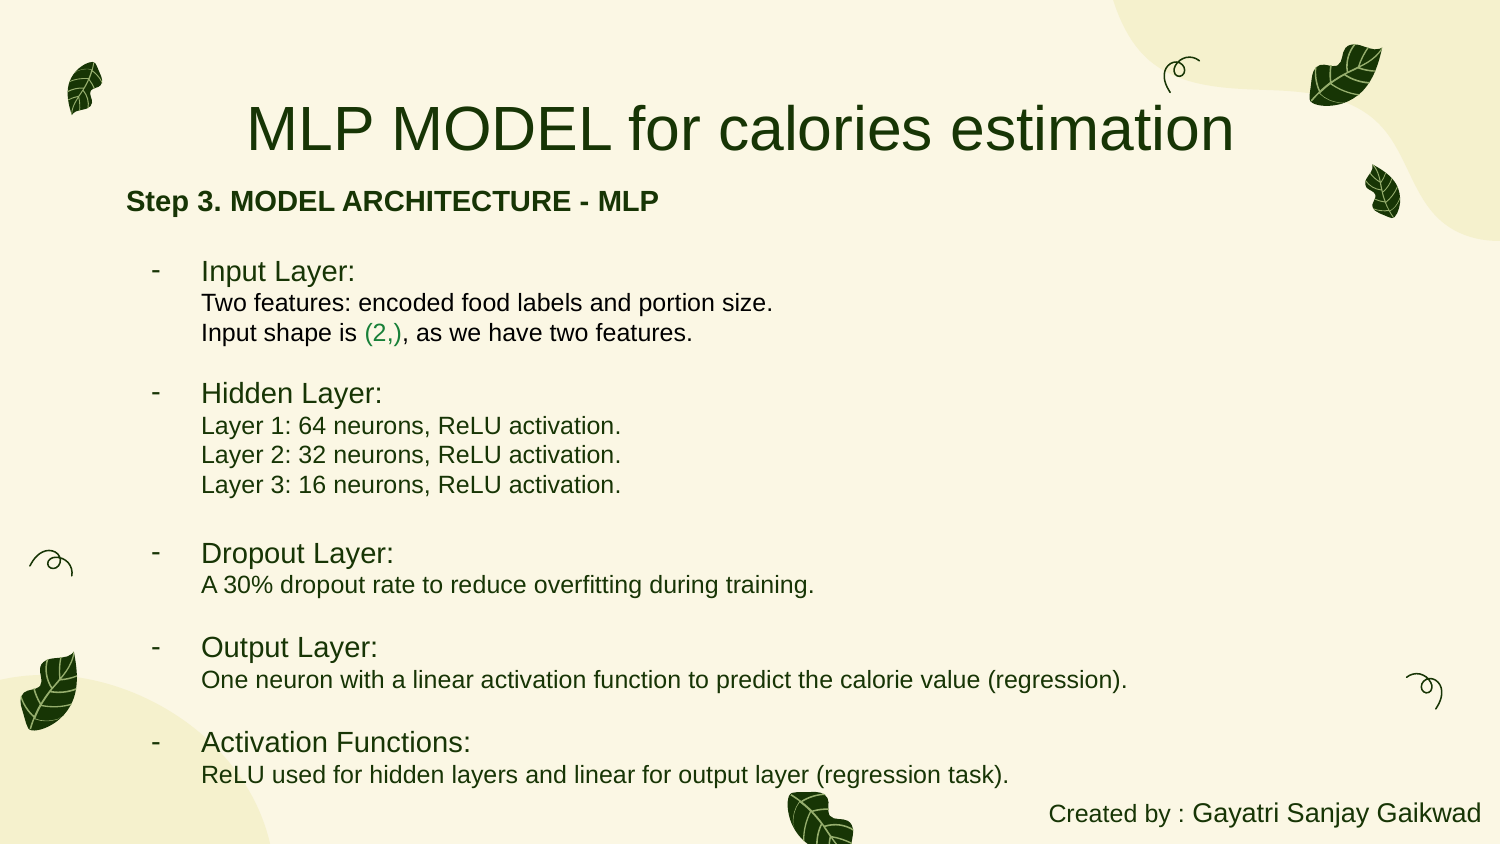

# MLP MODEL for calories estimation

Step 3. MODEL ARCHITECTURE - MLP

Input Layer:
Two features: encoded food labels and portion size.
Input shape is (2,), as we have two features.

Hidden Layer:
Layer 1: 64 neurons, ReLU activation.
Layer 2: 32 neurons, ReLU activation.
Layer 3: 16 neurons, ReLU activation.

Dropout Layer:
A 30% dropout rate to reduce overfitting during training.

Output Layer:
One neuron with a linear activation function to predict the calorie value (regression).

Activation Functions:
ReLU used for hidden layers and linear for output layer (regression task).

Created by : Gayatri Sanjay Gaikwad